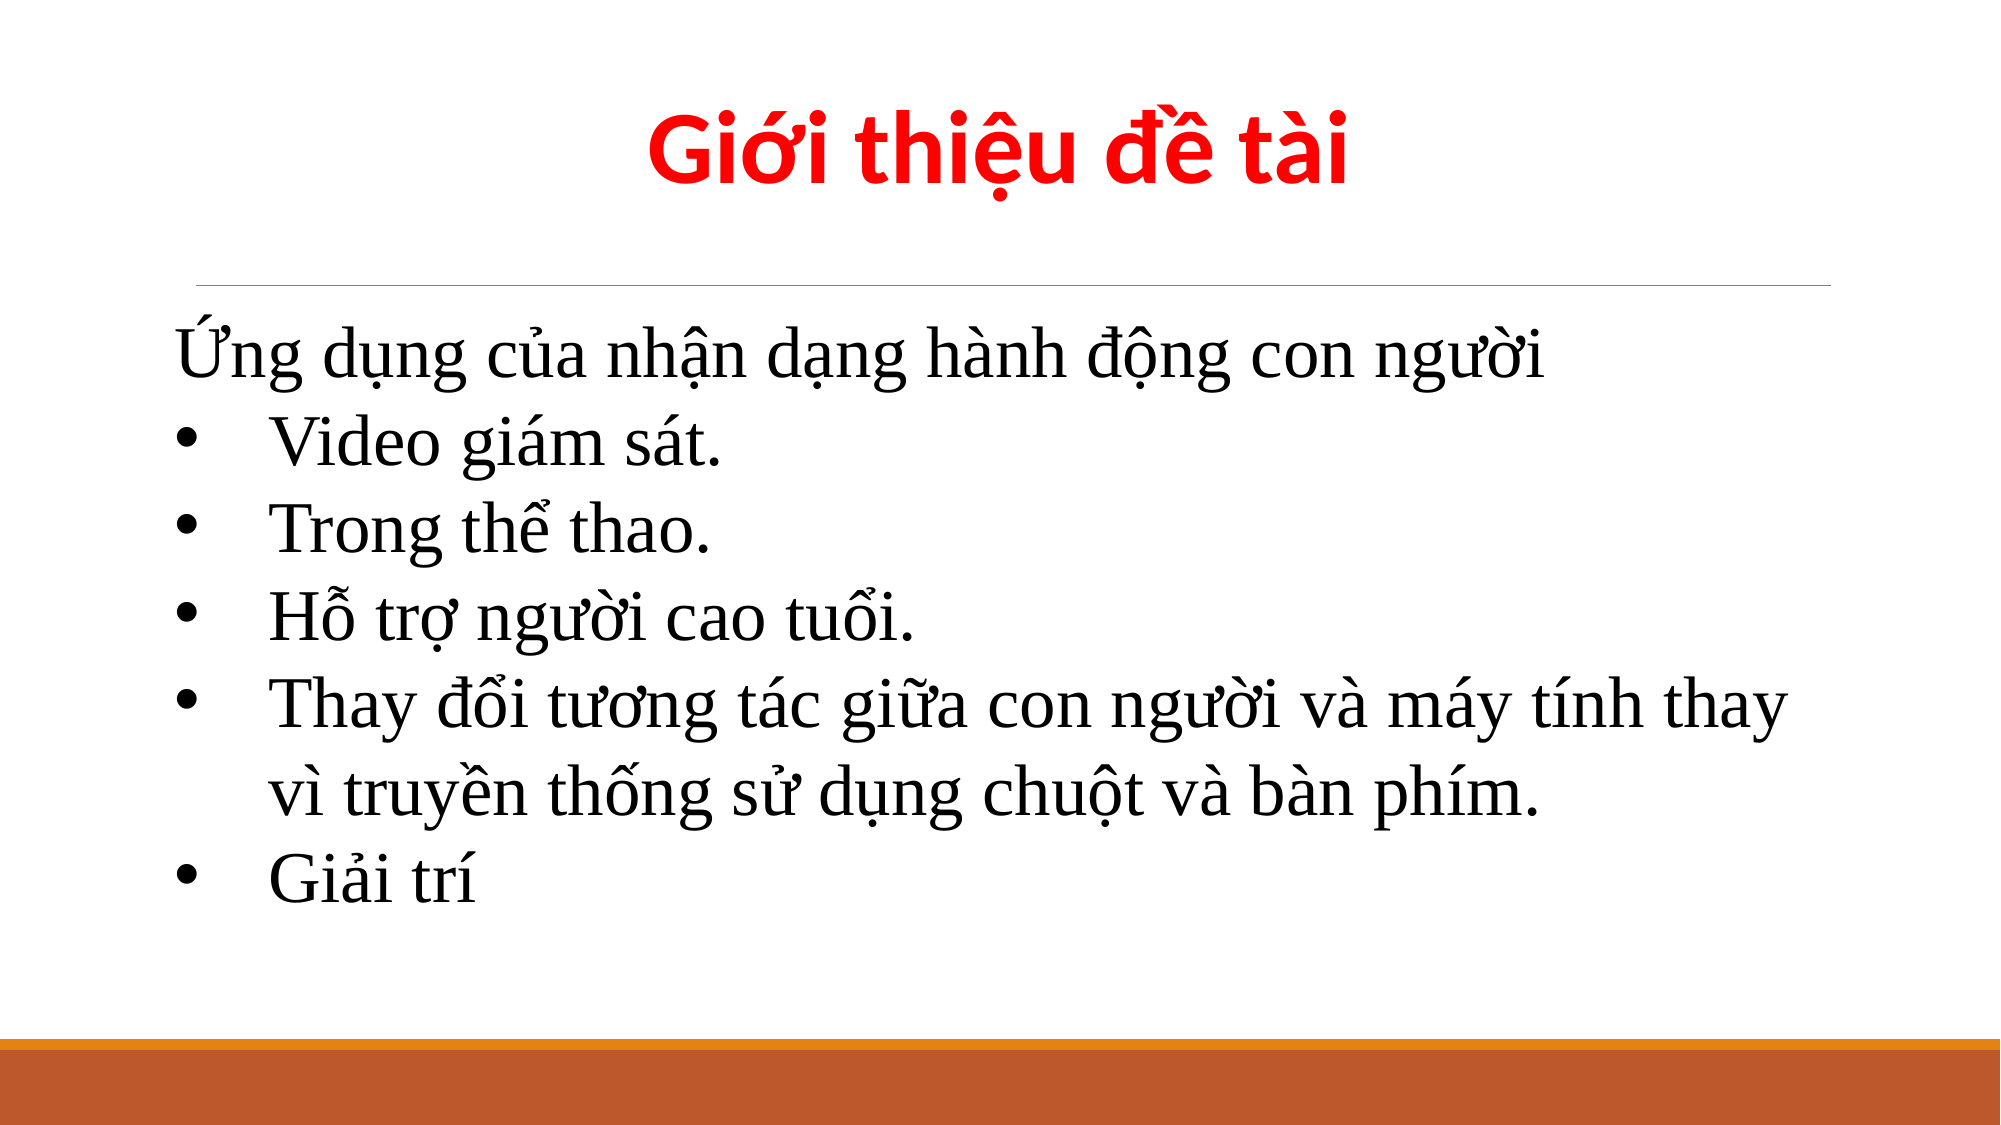

Giới thiệu đề tài
Ứng dụng của nhận dạng hành động con người
Video giám sát.
Trong thể thao.
Hỗ trợ người cao tuổi.
Thay đổi tương tác giữa con người và máy tính thay vì truyền thống sử dụng chuột và bàn phím.
Giải trí